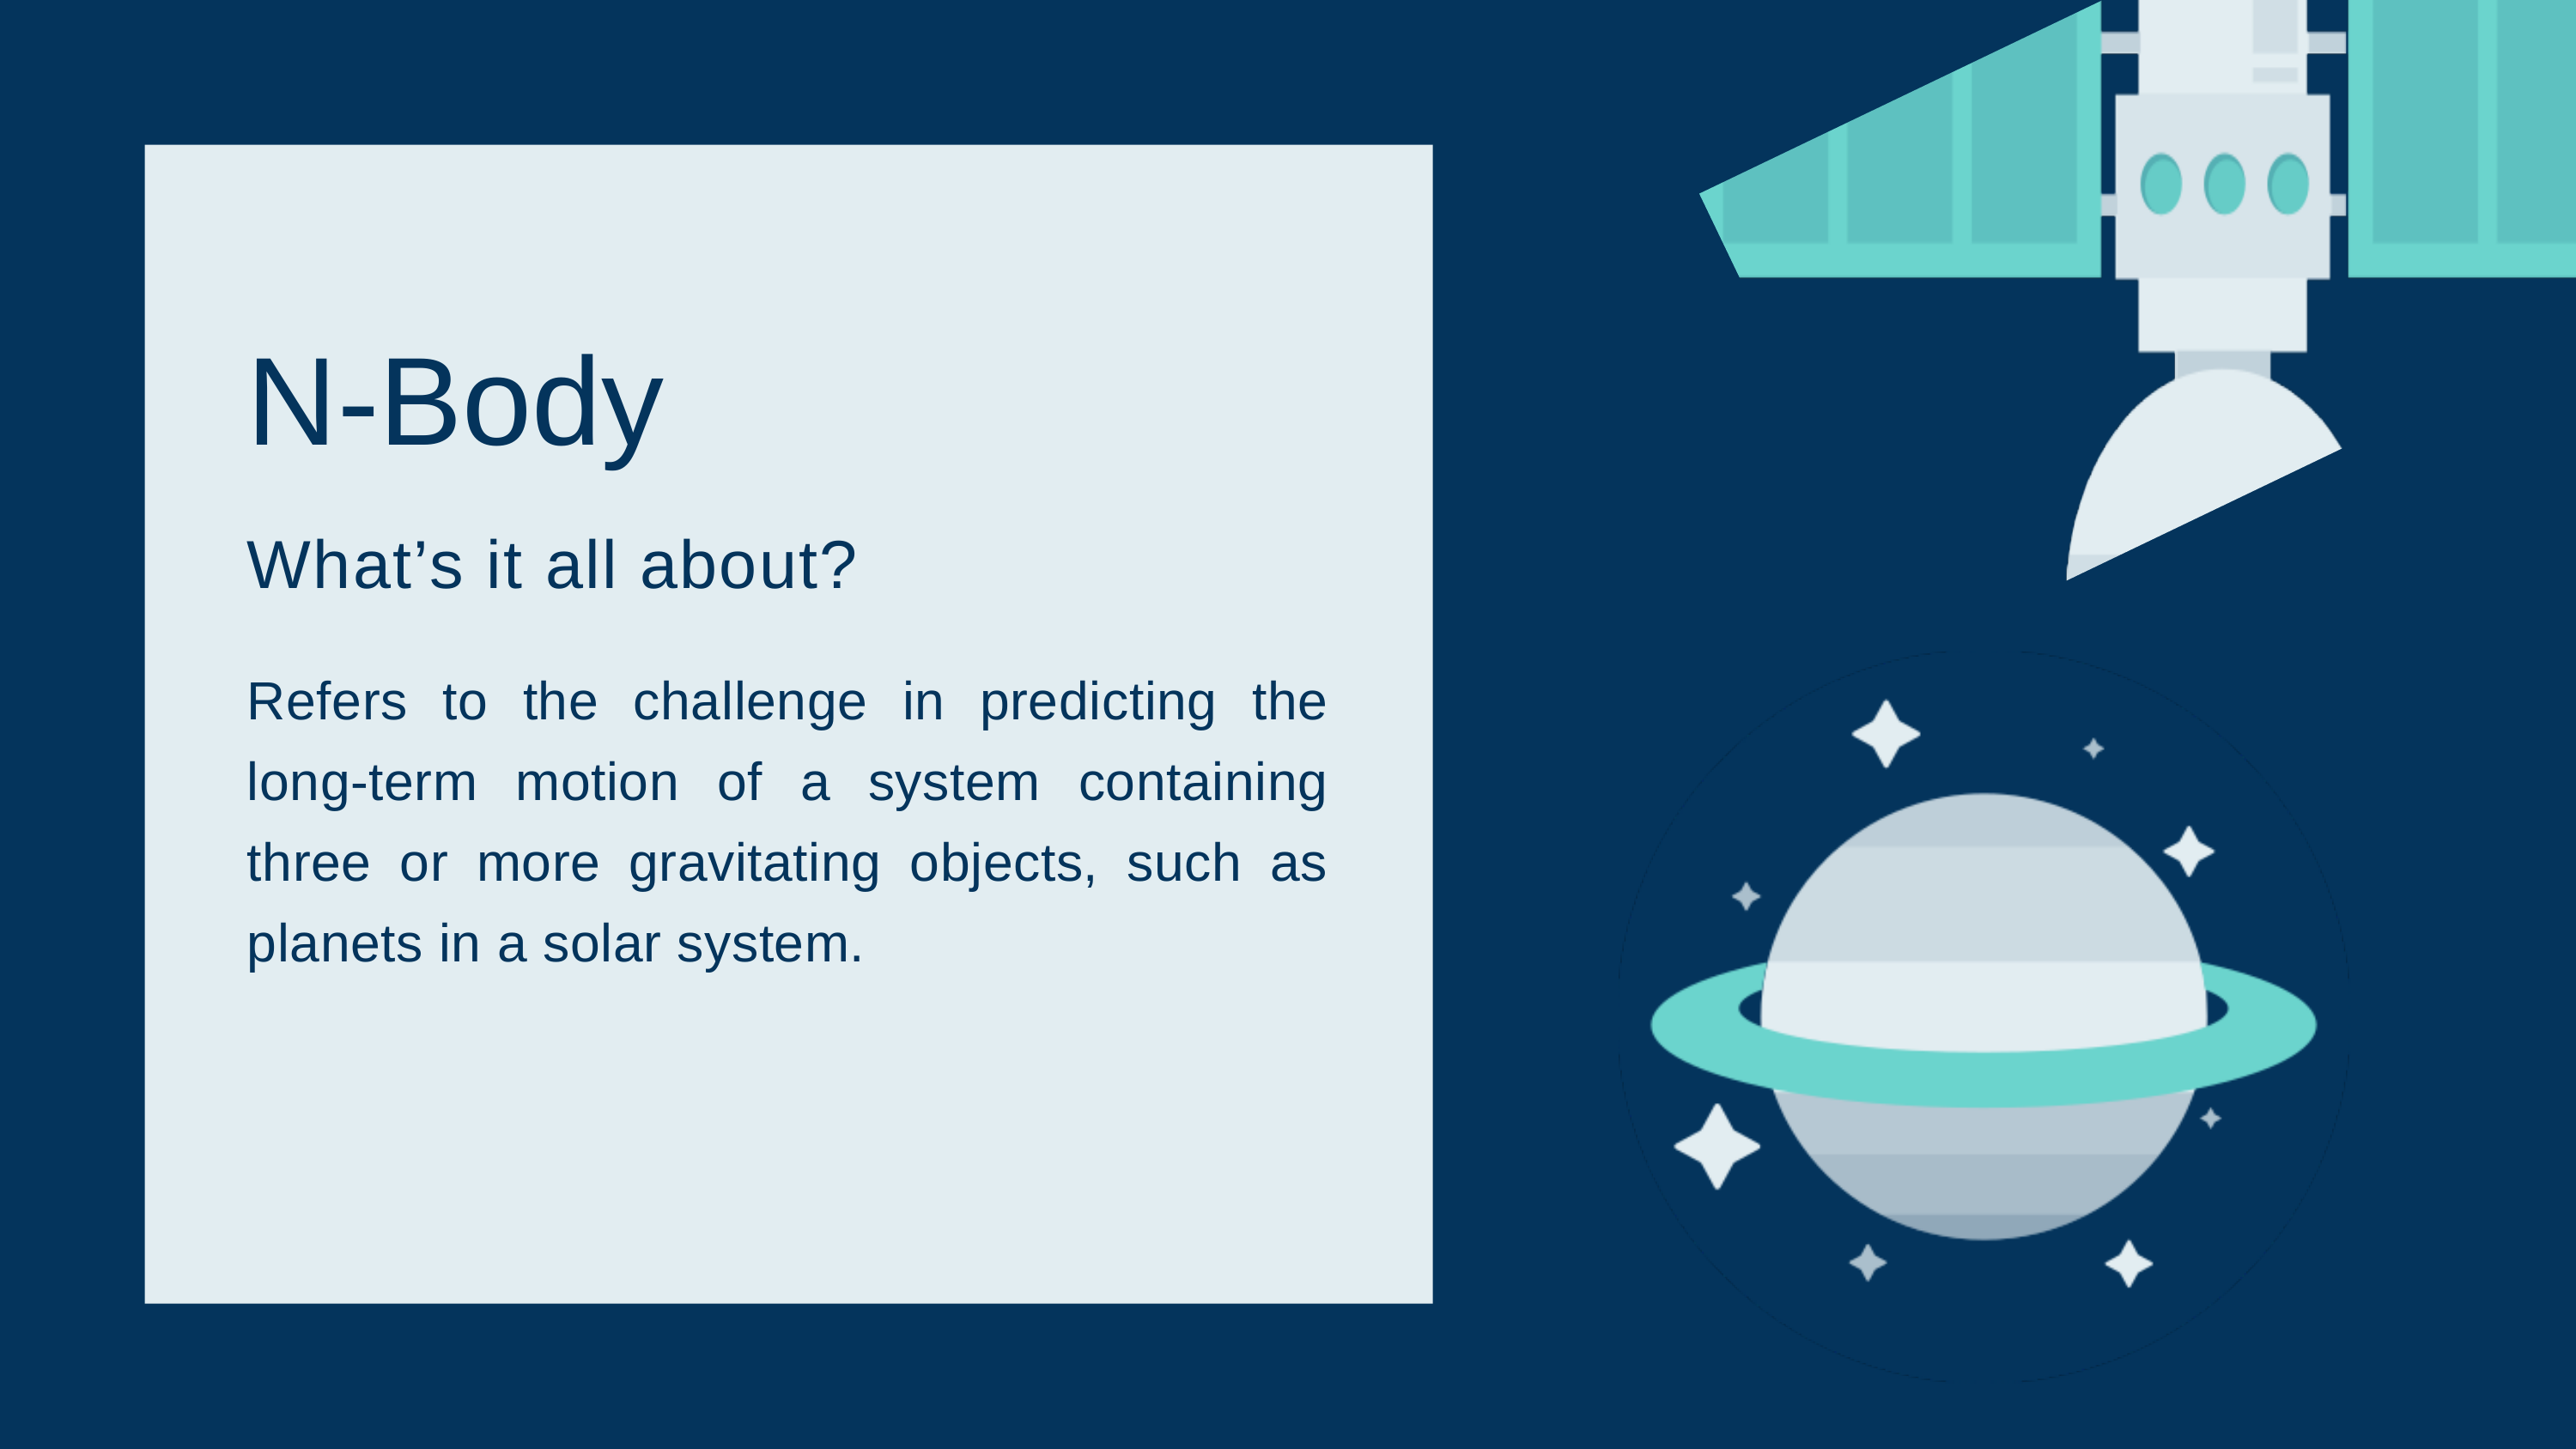

N-Body
What’s it all about?
Refers to the challenge in predicting the long-term motion of a system containing three or more gravitating objects, such as planets in a solar system.